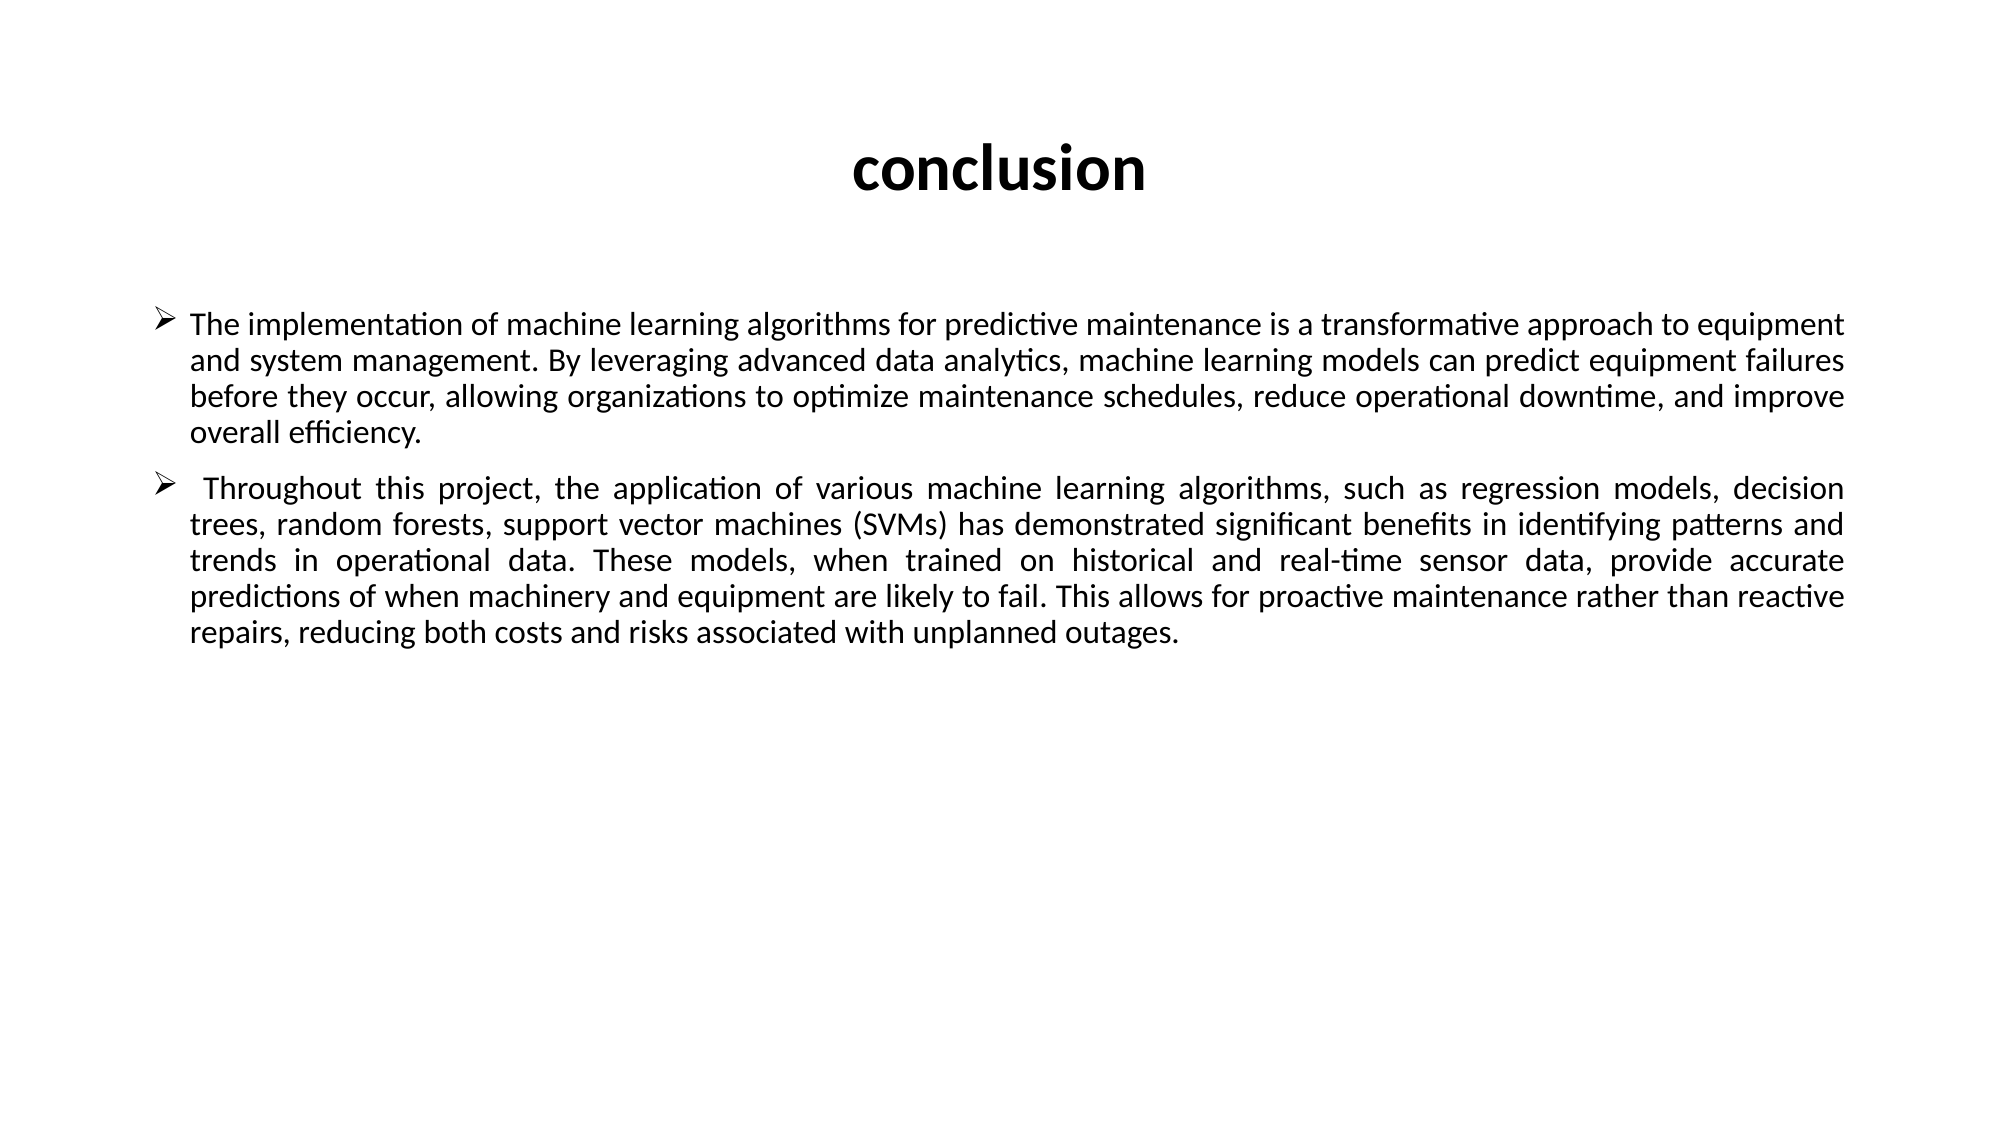

# conclusion
The implementation of machine learning algorithms for predictive maintenance is a transformative approach to equipment and system management. By leveraging advanced data analytics, machine learning models can predict equipment failures before they occur, allowing organizations to optimize maintenance schedules, reduce operational downtime, and improve overall efficiency.
 Throughout this project, the application of various machine learning algorithms, such as regression models, decision trees, random forests, support vector machines (SVMs) has demonstrated significant benefits in identifying patterns and trends in operational data. These models, when trained on historical and real-time sensor data, provide accurate predictions of when machinery and equipment are likely to fail. This allows for proactive maintenance rather than reactive repairs, reducing both costs and risks associated with unplanned outages.